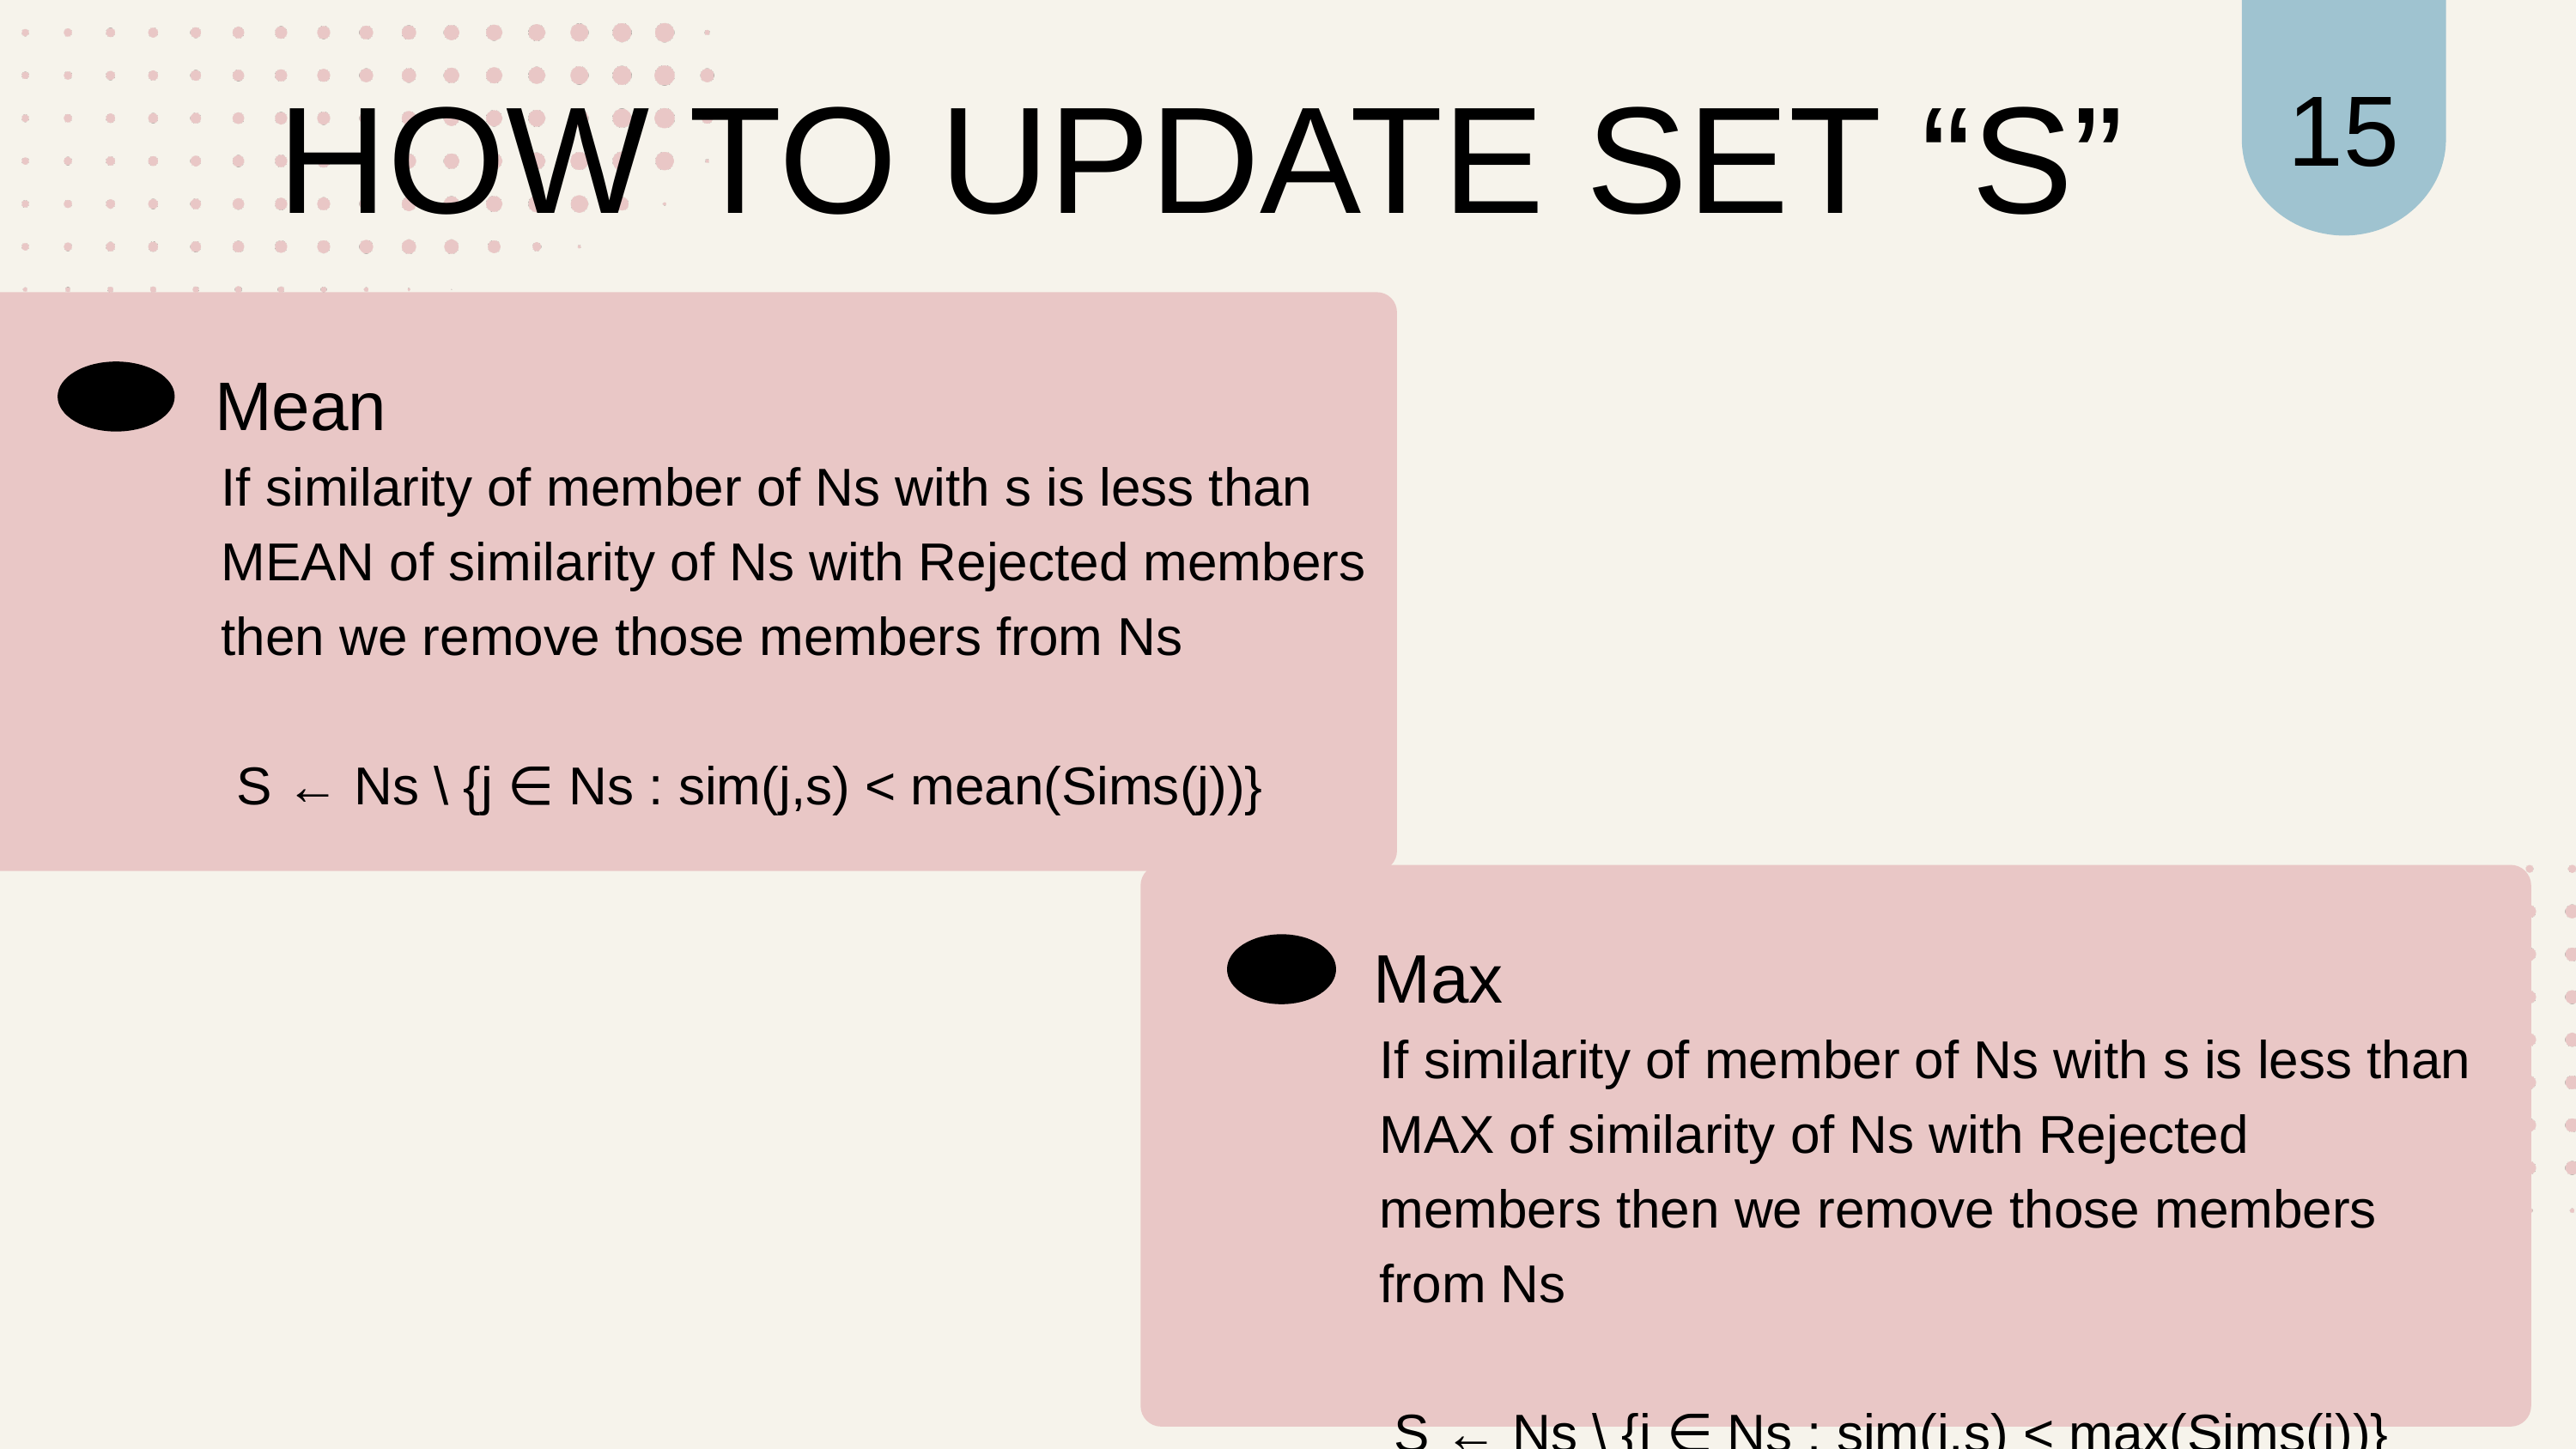

15

HOW TO UPDATE SET “S”

Mean

If similarity of member of Ns with s is less than MEAN of similarity of Ns with Rejected members then we remove those members from Ns

 S ← Ns \ {j ∈ Ns : sim(j,s) < mean(Sims(j))}

Max

If similarity of member of Ns with s is less than MAX of similarity of Ns with Rejected members then we remove those members from Ns

 S ← Ns \ {j ∈ Ns : sim(j,s) < max(Sims(j))}